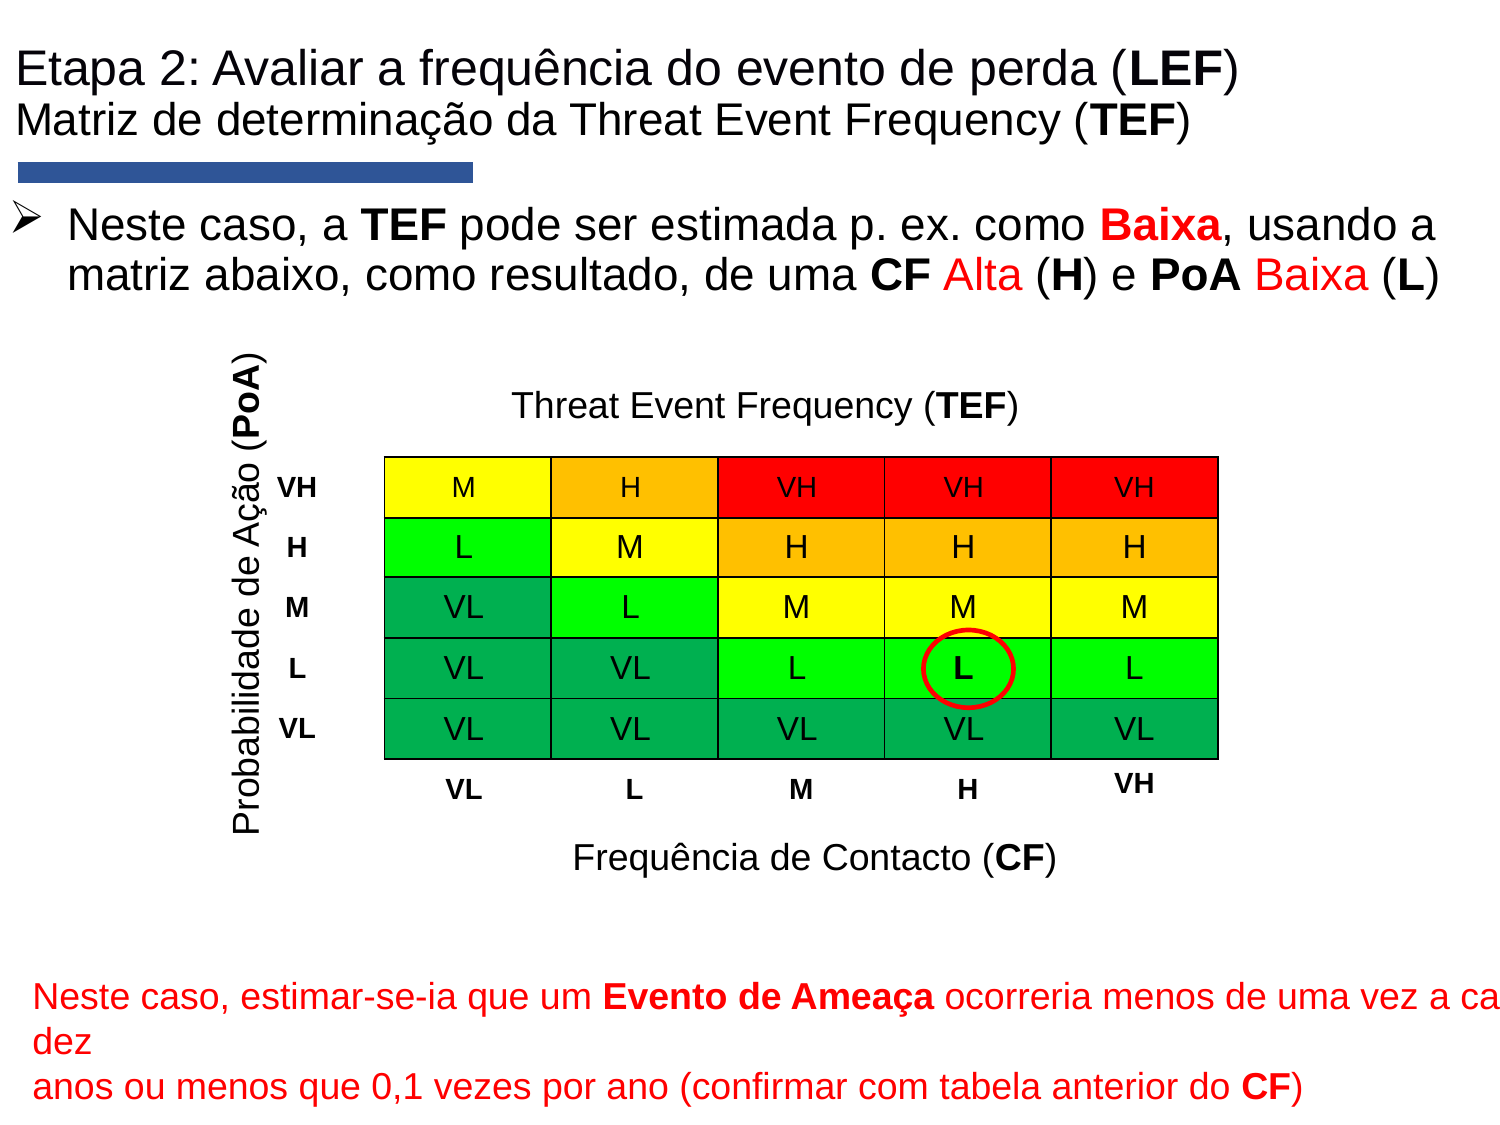

# Etapa 2: Avaliar a frequência do evento de perda (LEF) Matriz de determinação da Threat Event Frequency (TEF)
Neste caso, a TEF pode ser estimada p. ex. como Baixa, usando a matriz abaixo, como resultado, de uma CF Alta (H) e PoA Baixa (L)
Threat Event Frequency (TEF)
| VH | M | H | VH | VH | VH |
| --- | --- | --- | --- | --- | --- |
| H | L | M | H | H | H |
| M | VL | L | M | M | M |
| L | VL | VL | L | L | L |
| VL | VL | VL | VL | VL | VL |
|  | VL | L | M | H | VH |
Probabilidade de Ação (PoA)

Frequência de Contacto (CF)
Neste caso, estimar-se-ia que um Evento de Ameaça ocorreria menos de uma vez a cada dez
anos ou menos que 0,1 vezes por ano (confirmar com tabela anterior do CF)